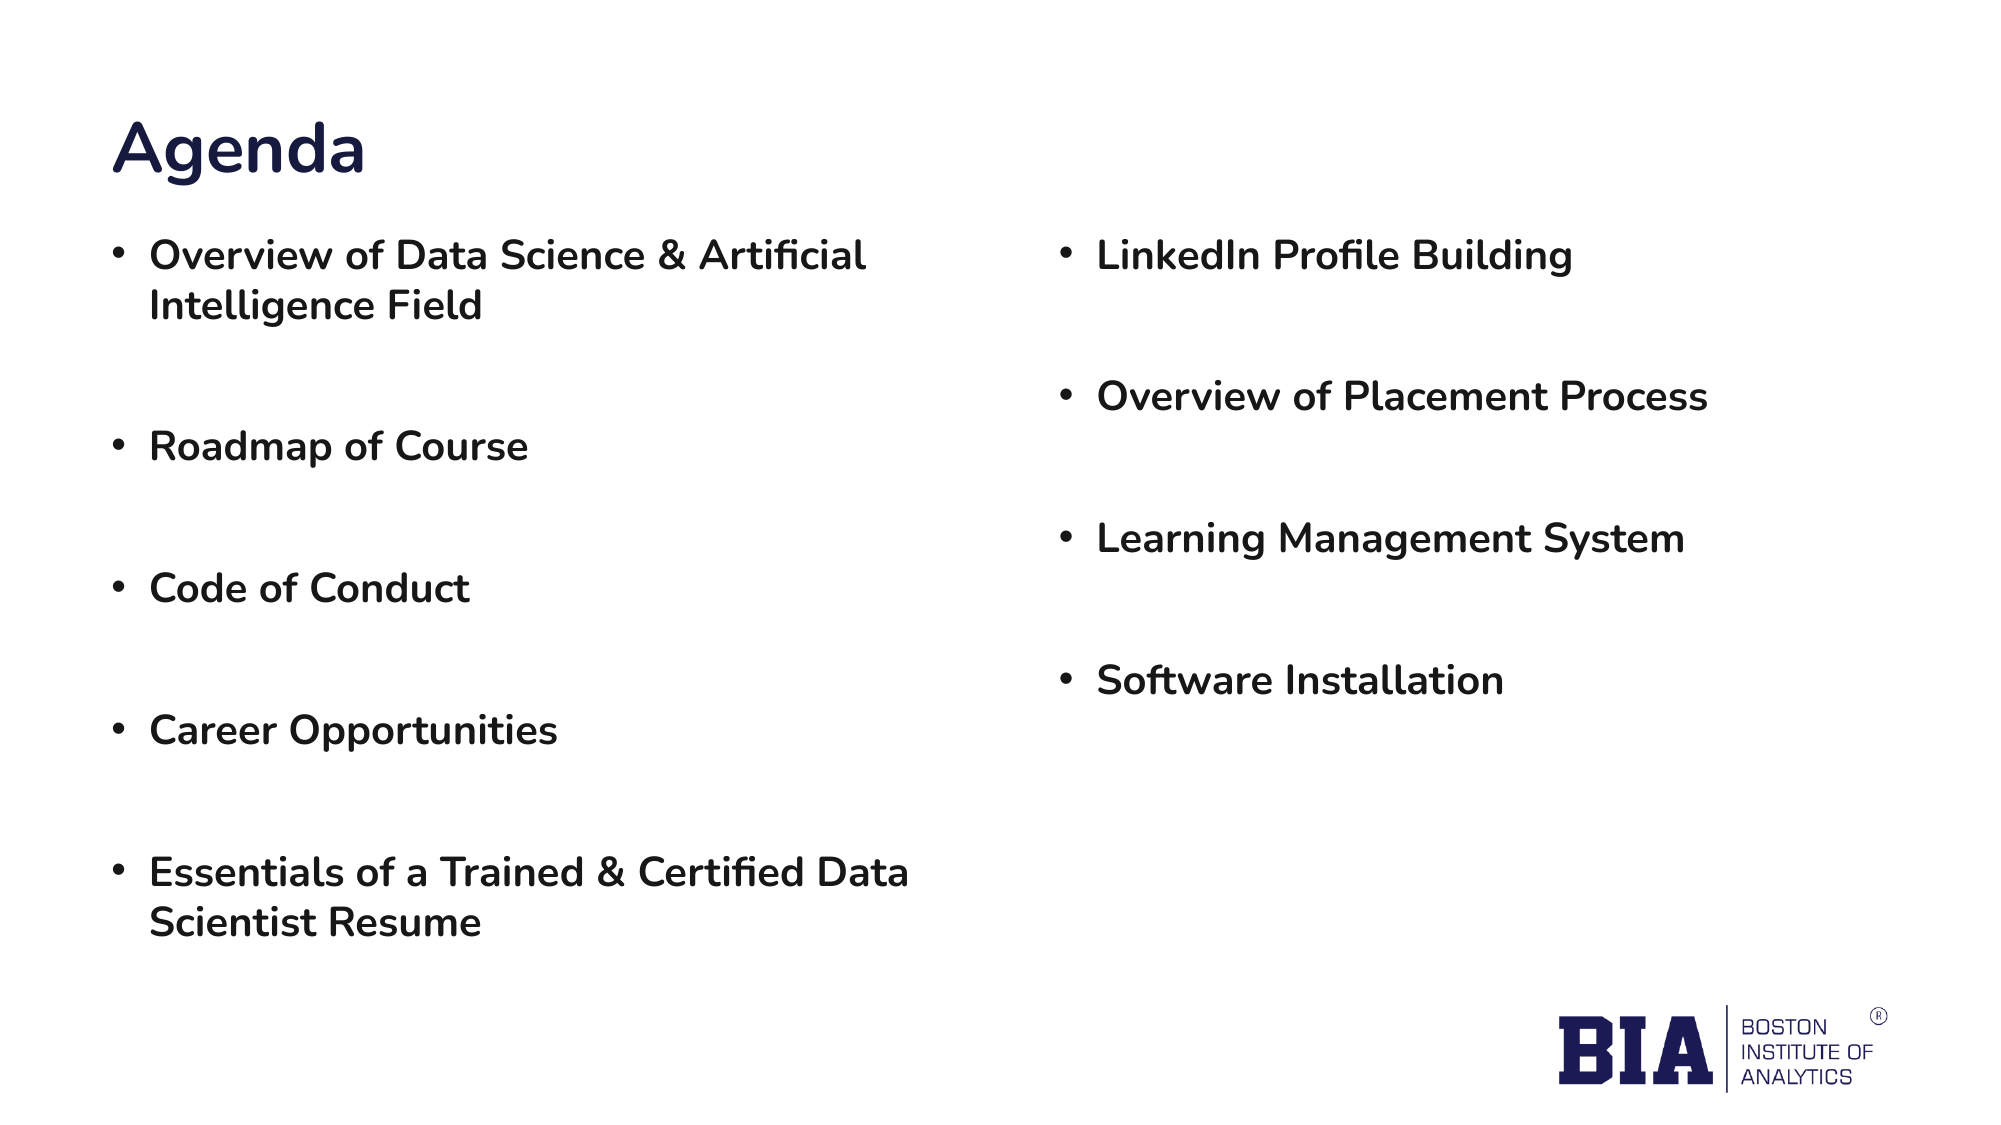

# Agenda
Overview of Data Science & Artificial Intelligence Field

Roadmap of Course

Code of Conduct

Career Opportunities

Essentials of a Trained & Certified Data Scientist Resume

LinkedIn Profile Building

Overview of Placement Process

Learning Management System

Software Installation